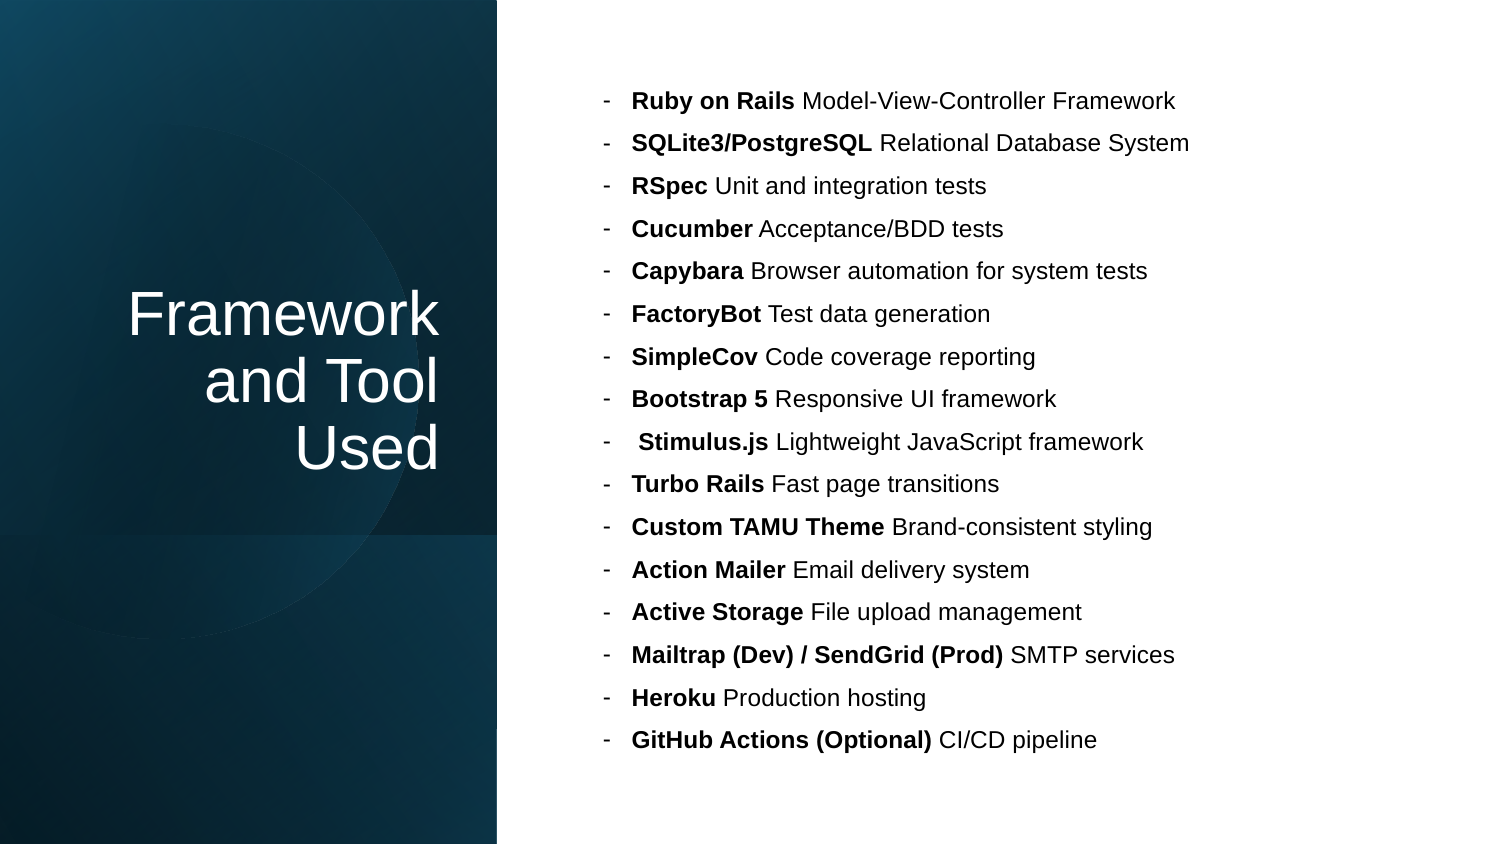

# Framework and Tool Used
Ruby on Rails Model-View-Controller Framework
SQLite3/PostgreSQL Relational Database System
RSpec Unit and integration tests
Cucumber Acceptance/BDD tests
Capybara Browser automation for system tests
FactoryBot Test data generation
SimpleCov Code coverage reporting
Bootstrap 5 Responsive UI framework
 Stimulus.js Lightweight JavaScript framework
Turbo Rails Fast page transitions
Custom TAMU Theme Brand-consistent styling
Action Mailer Email delivery system
Active Storage File upload management
Mailtrap (Dev) / SendGrid (Prod) SMTP services
Heroku Production hosting
GitHub Actions (Optional) CI/CD pipeline